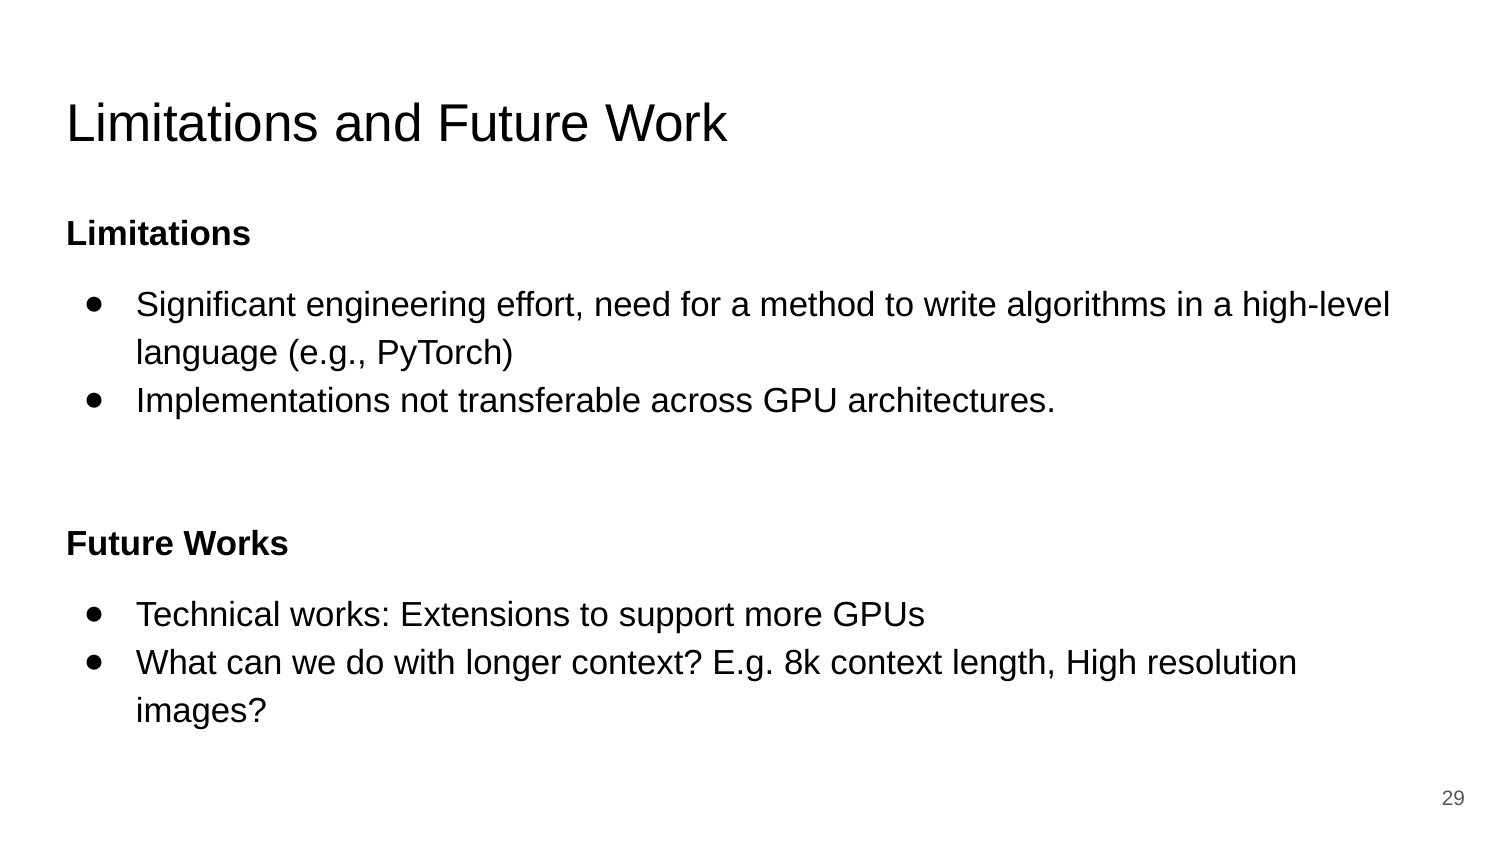

# Limitations and Future Work
Limitations
Significant engineering effort, need for a method to write algorithms in a high-level language (e.g., PyTorch)
Implementations not transferable across GPU architectures.

Future Works
Technical works: Extensions to support more GPUs
What can we do with longer context? E.g. 8k context length, High resolution images?
29